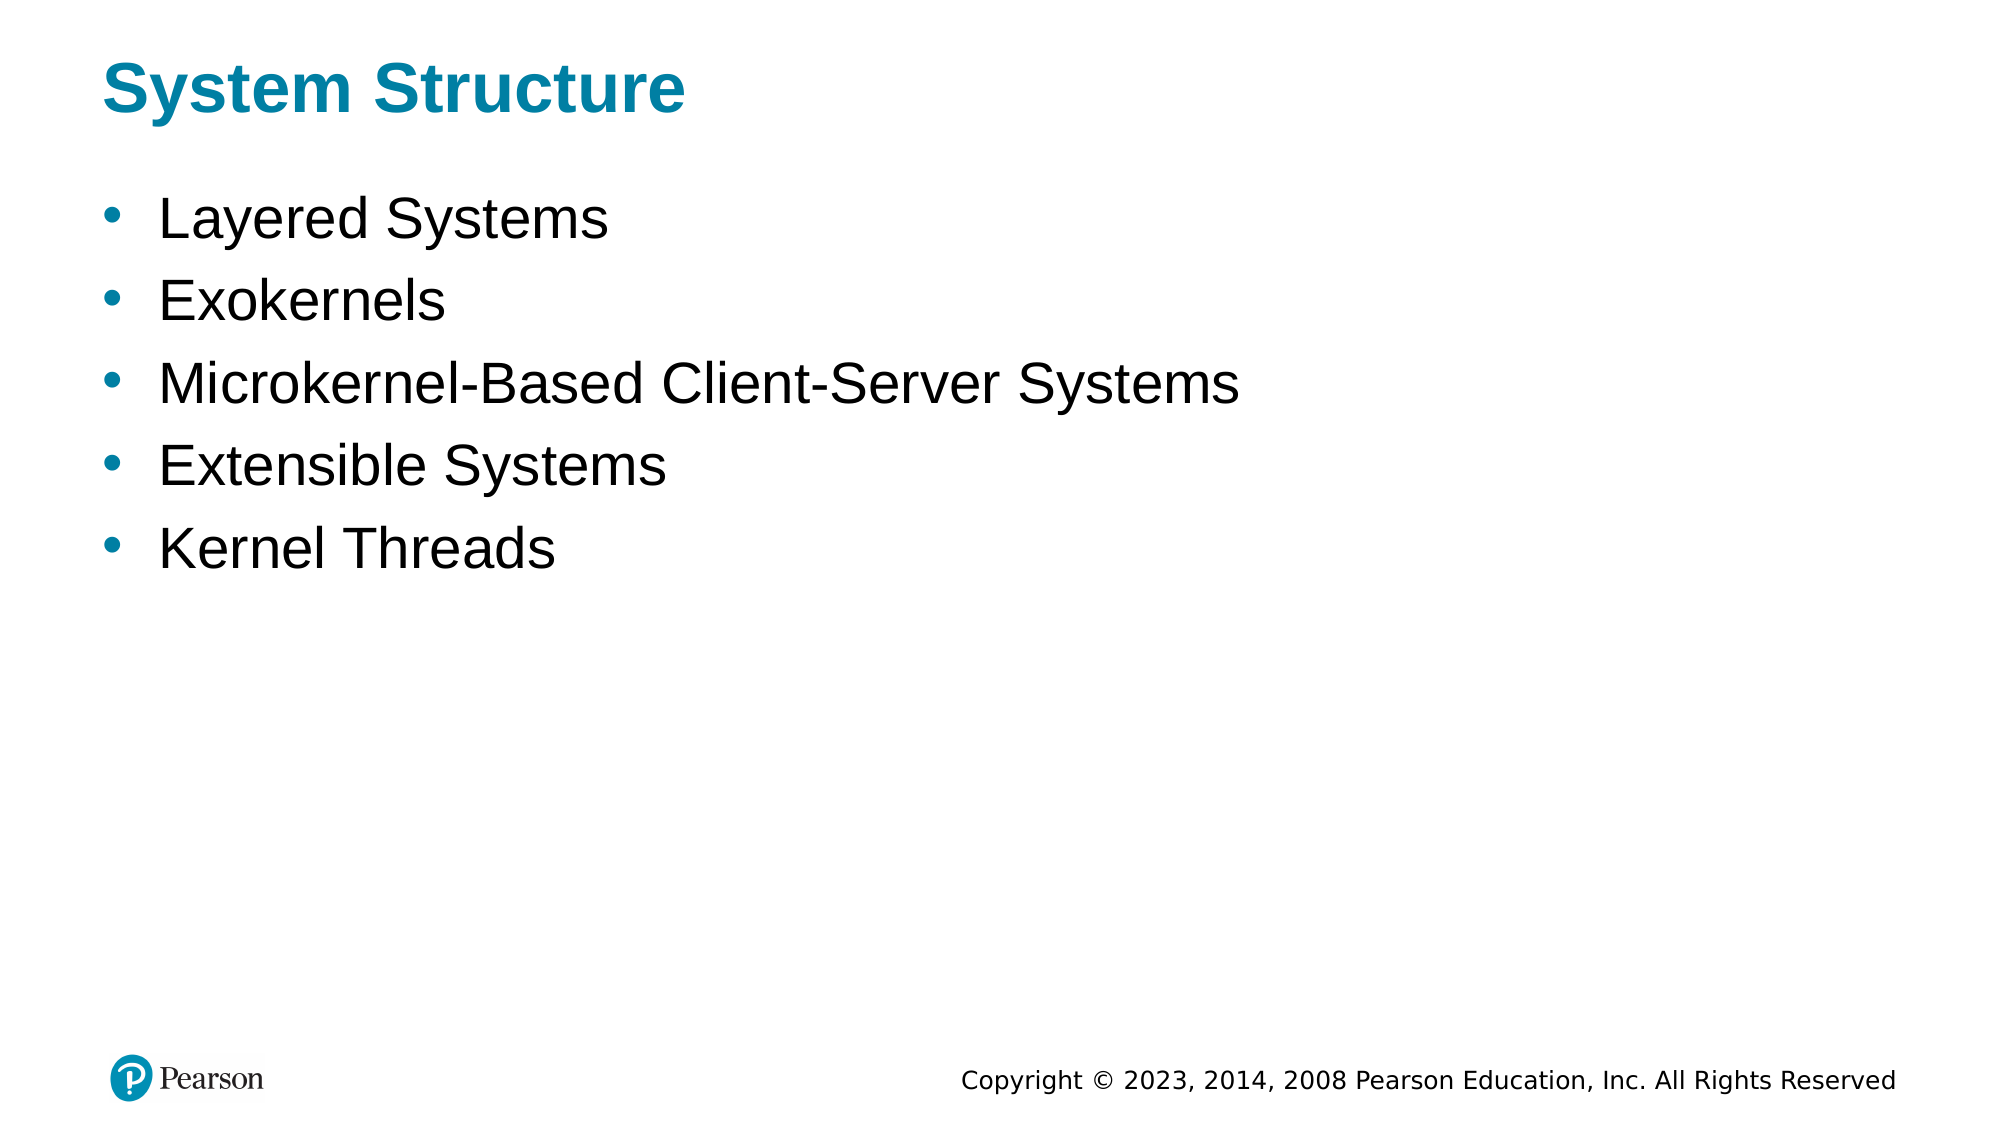

# System Structure
Layered Systems
Exokernels
Microkernel-Based Client-Server Systems
Extensible Systems
Kernel Threads